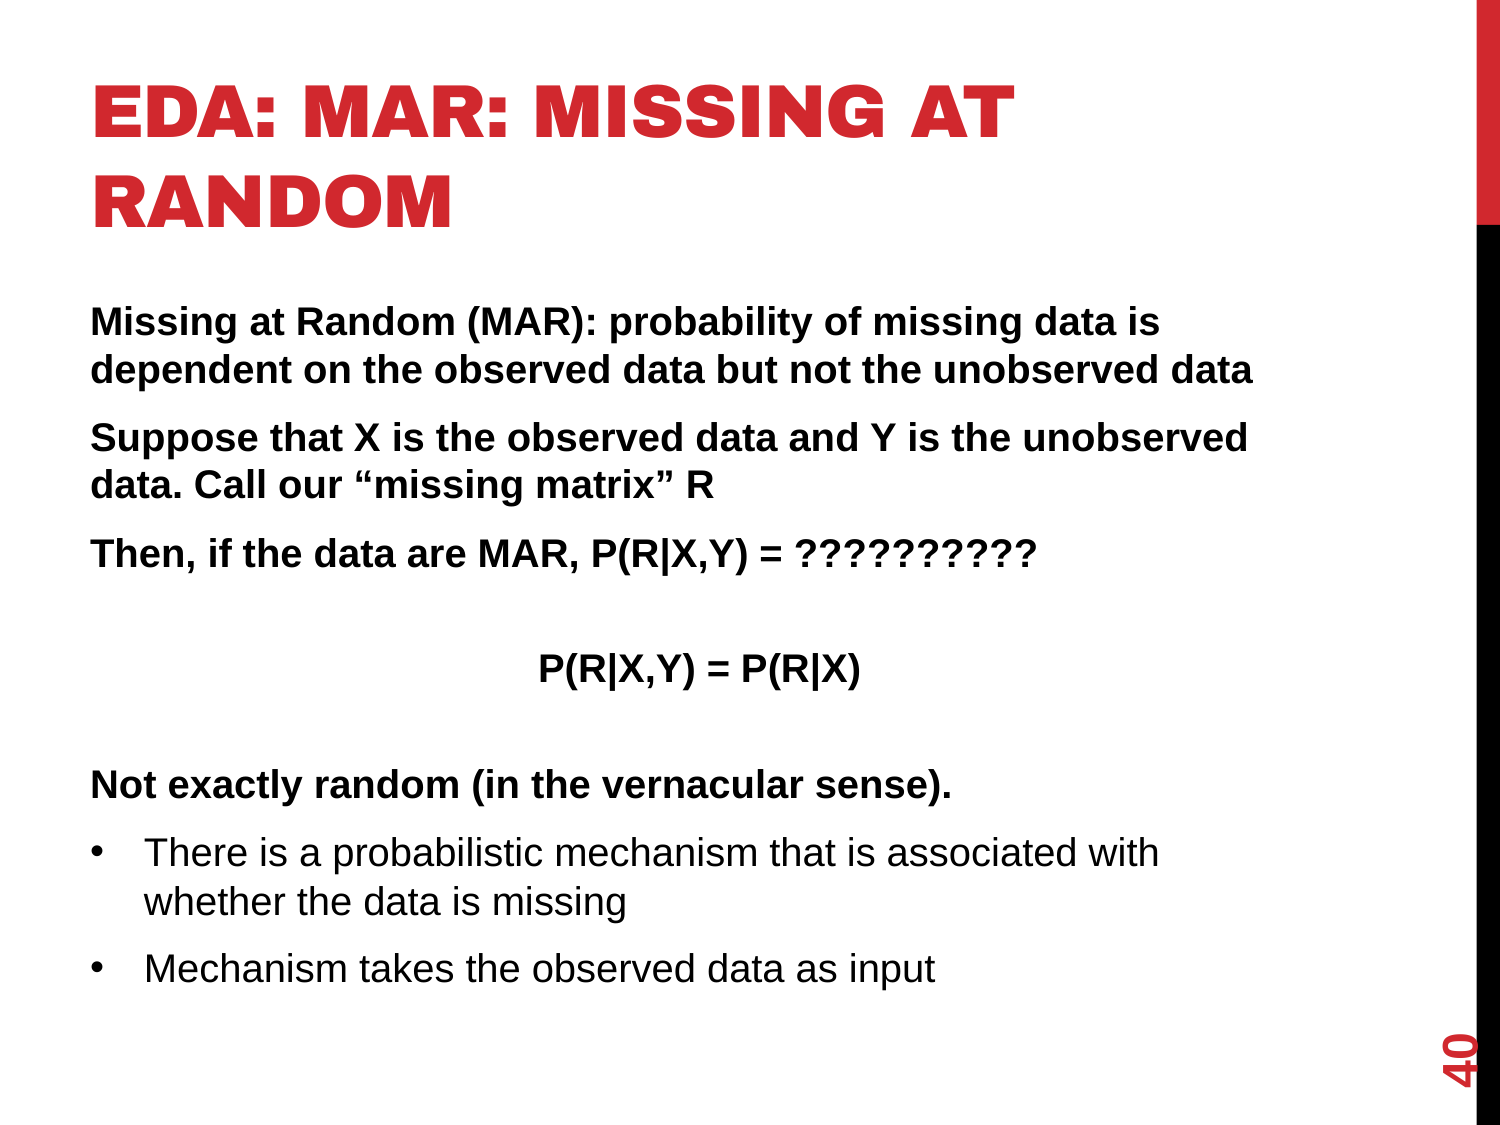

# EDA: MAR: Missing at Random
Missing at Random (MAR): probability of missing data is dependent on the observed data but not the unobserved data
Suppose that X is the observed data and Y is the unobserved data. Call our “missing matrix” R
Then, if the data are MAR, P(R|X,Y) = ??????????
P(R|X,Y) = P(R|X)
Not exactly random (in the vernacular sense).
There is a probabilistic mechanism that is associated with whether the data is missing
Mechanism takes the observed data as input
40